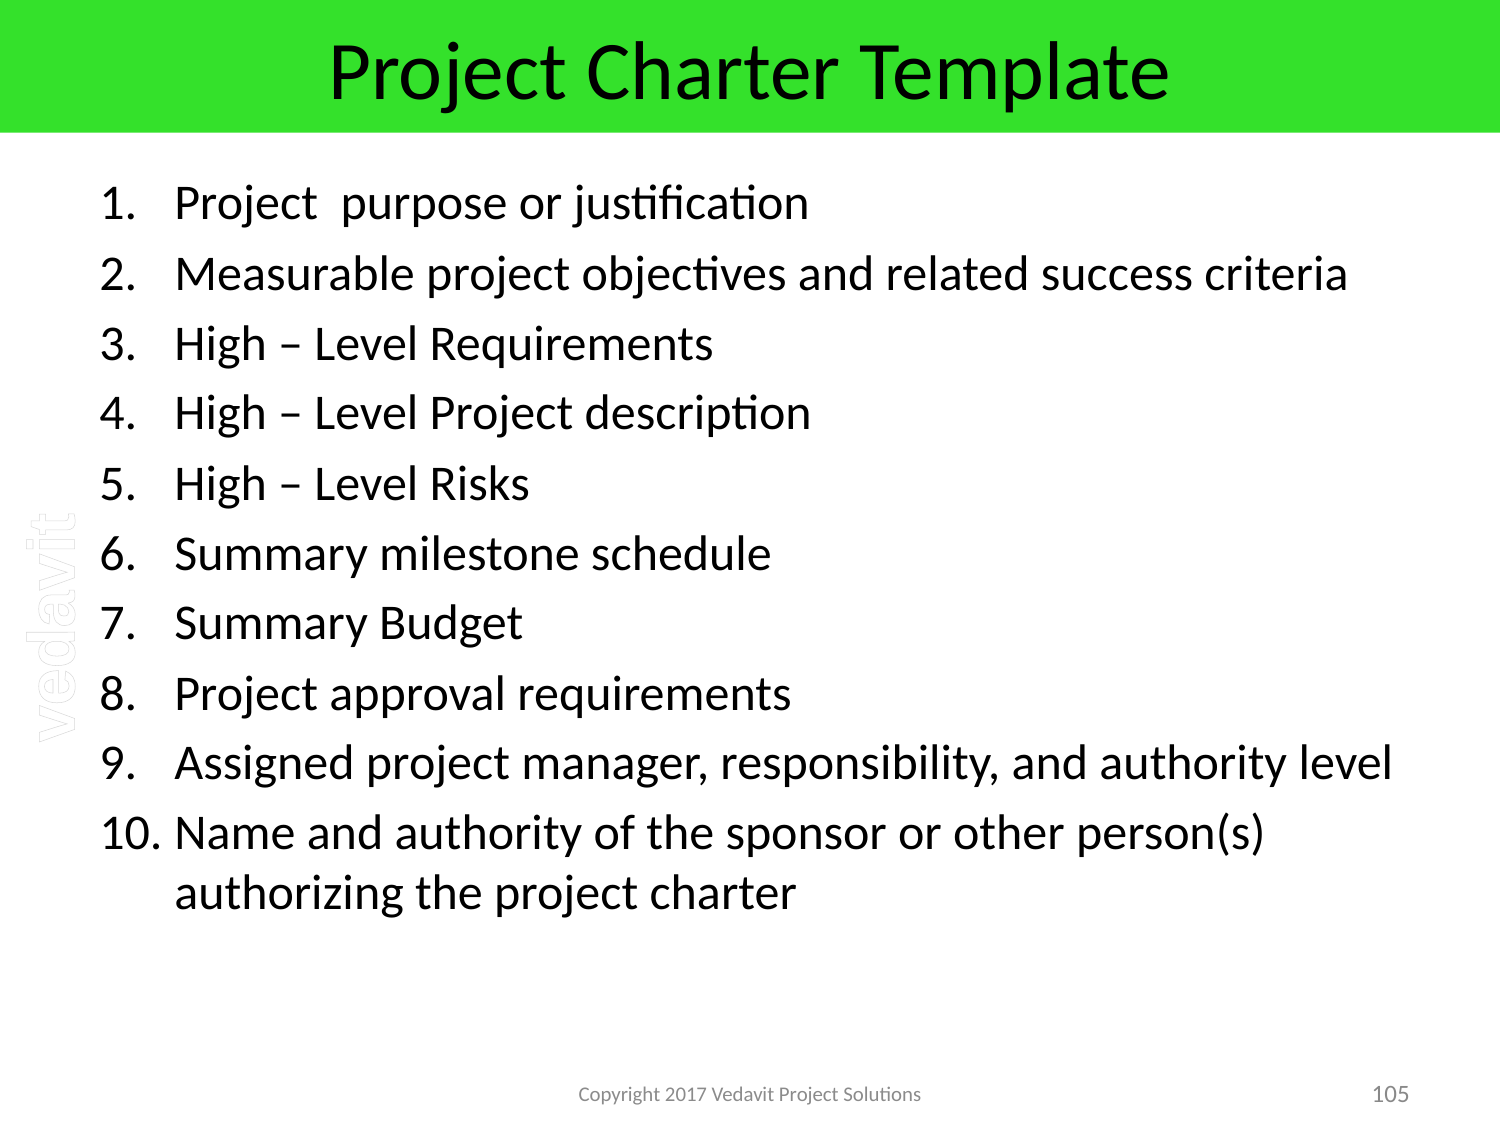

# Project Charter Template
Project  purpose or justification
Measurable project objectives and related success criteria
High – Level Requirements
High – Level Project description
High – Level Risks
Summary milestone schedule
Summary Budget
Project approval requirements
Assigned project manager, responsibility, and authority level
Name and authority of the sponsor or other person(s) authorizing the project charter

Copyright 2017 Vedavit Project Solutions
105